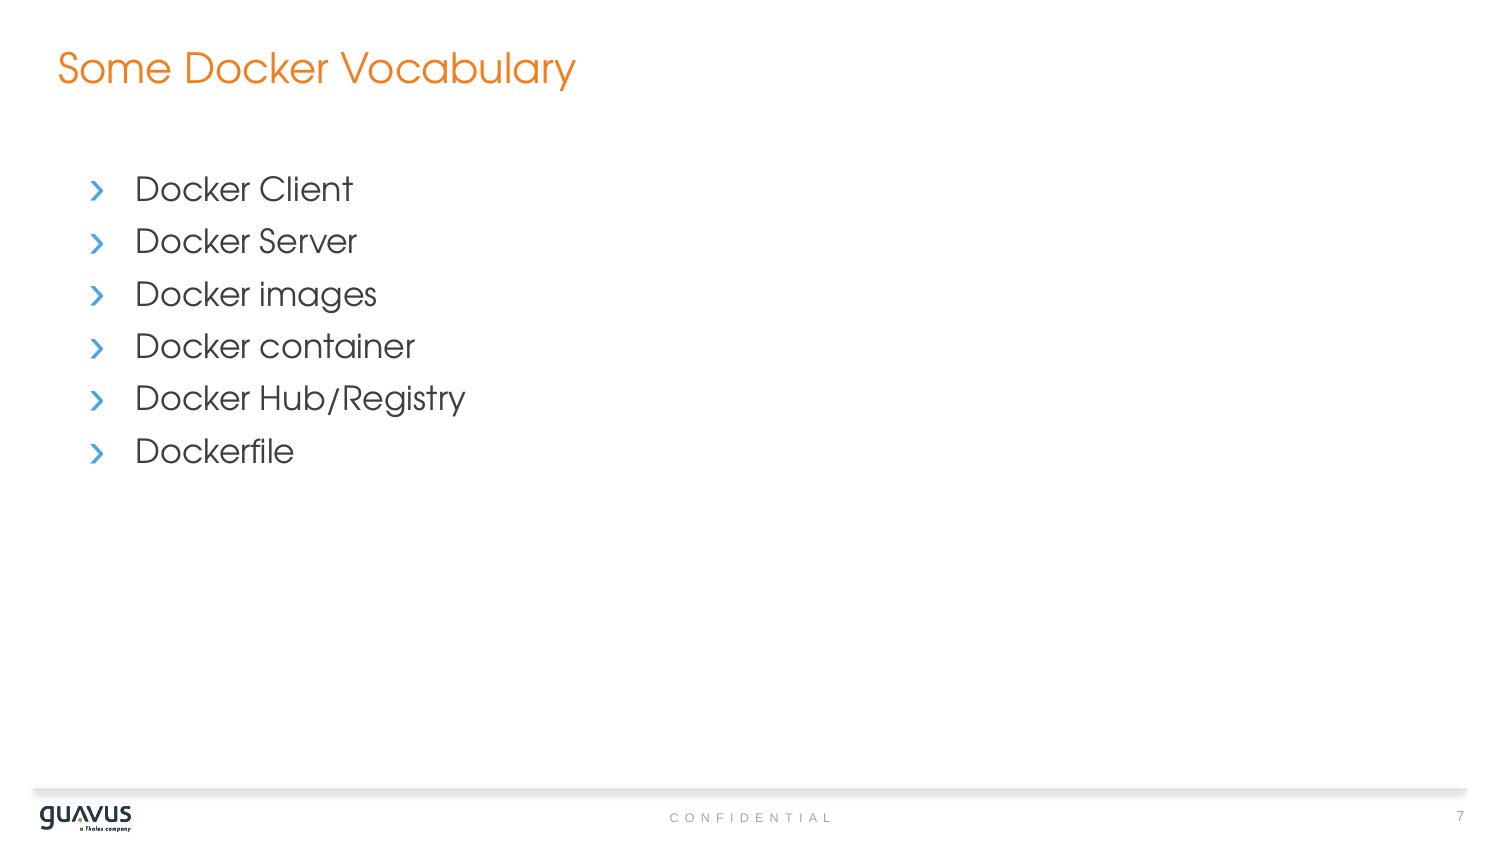

# Some Docker Vocabulary
Docker Client
Docker Server
Docker images
Docker container
Docker Hub/Registry
Dockerfile